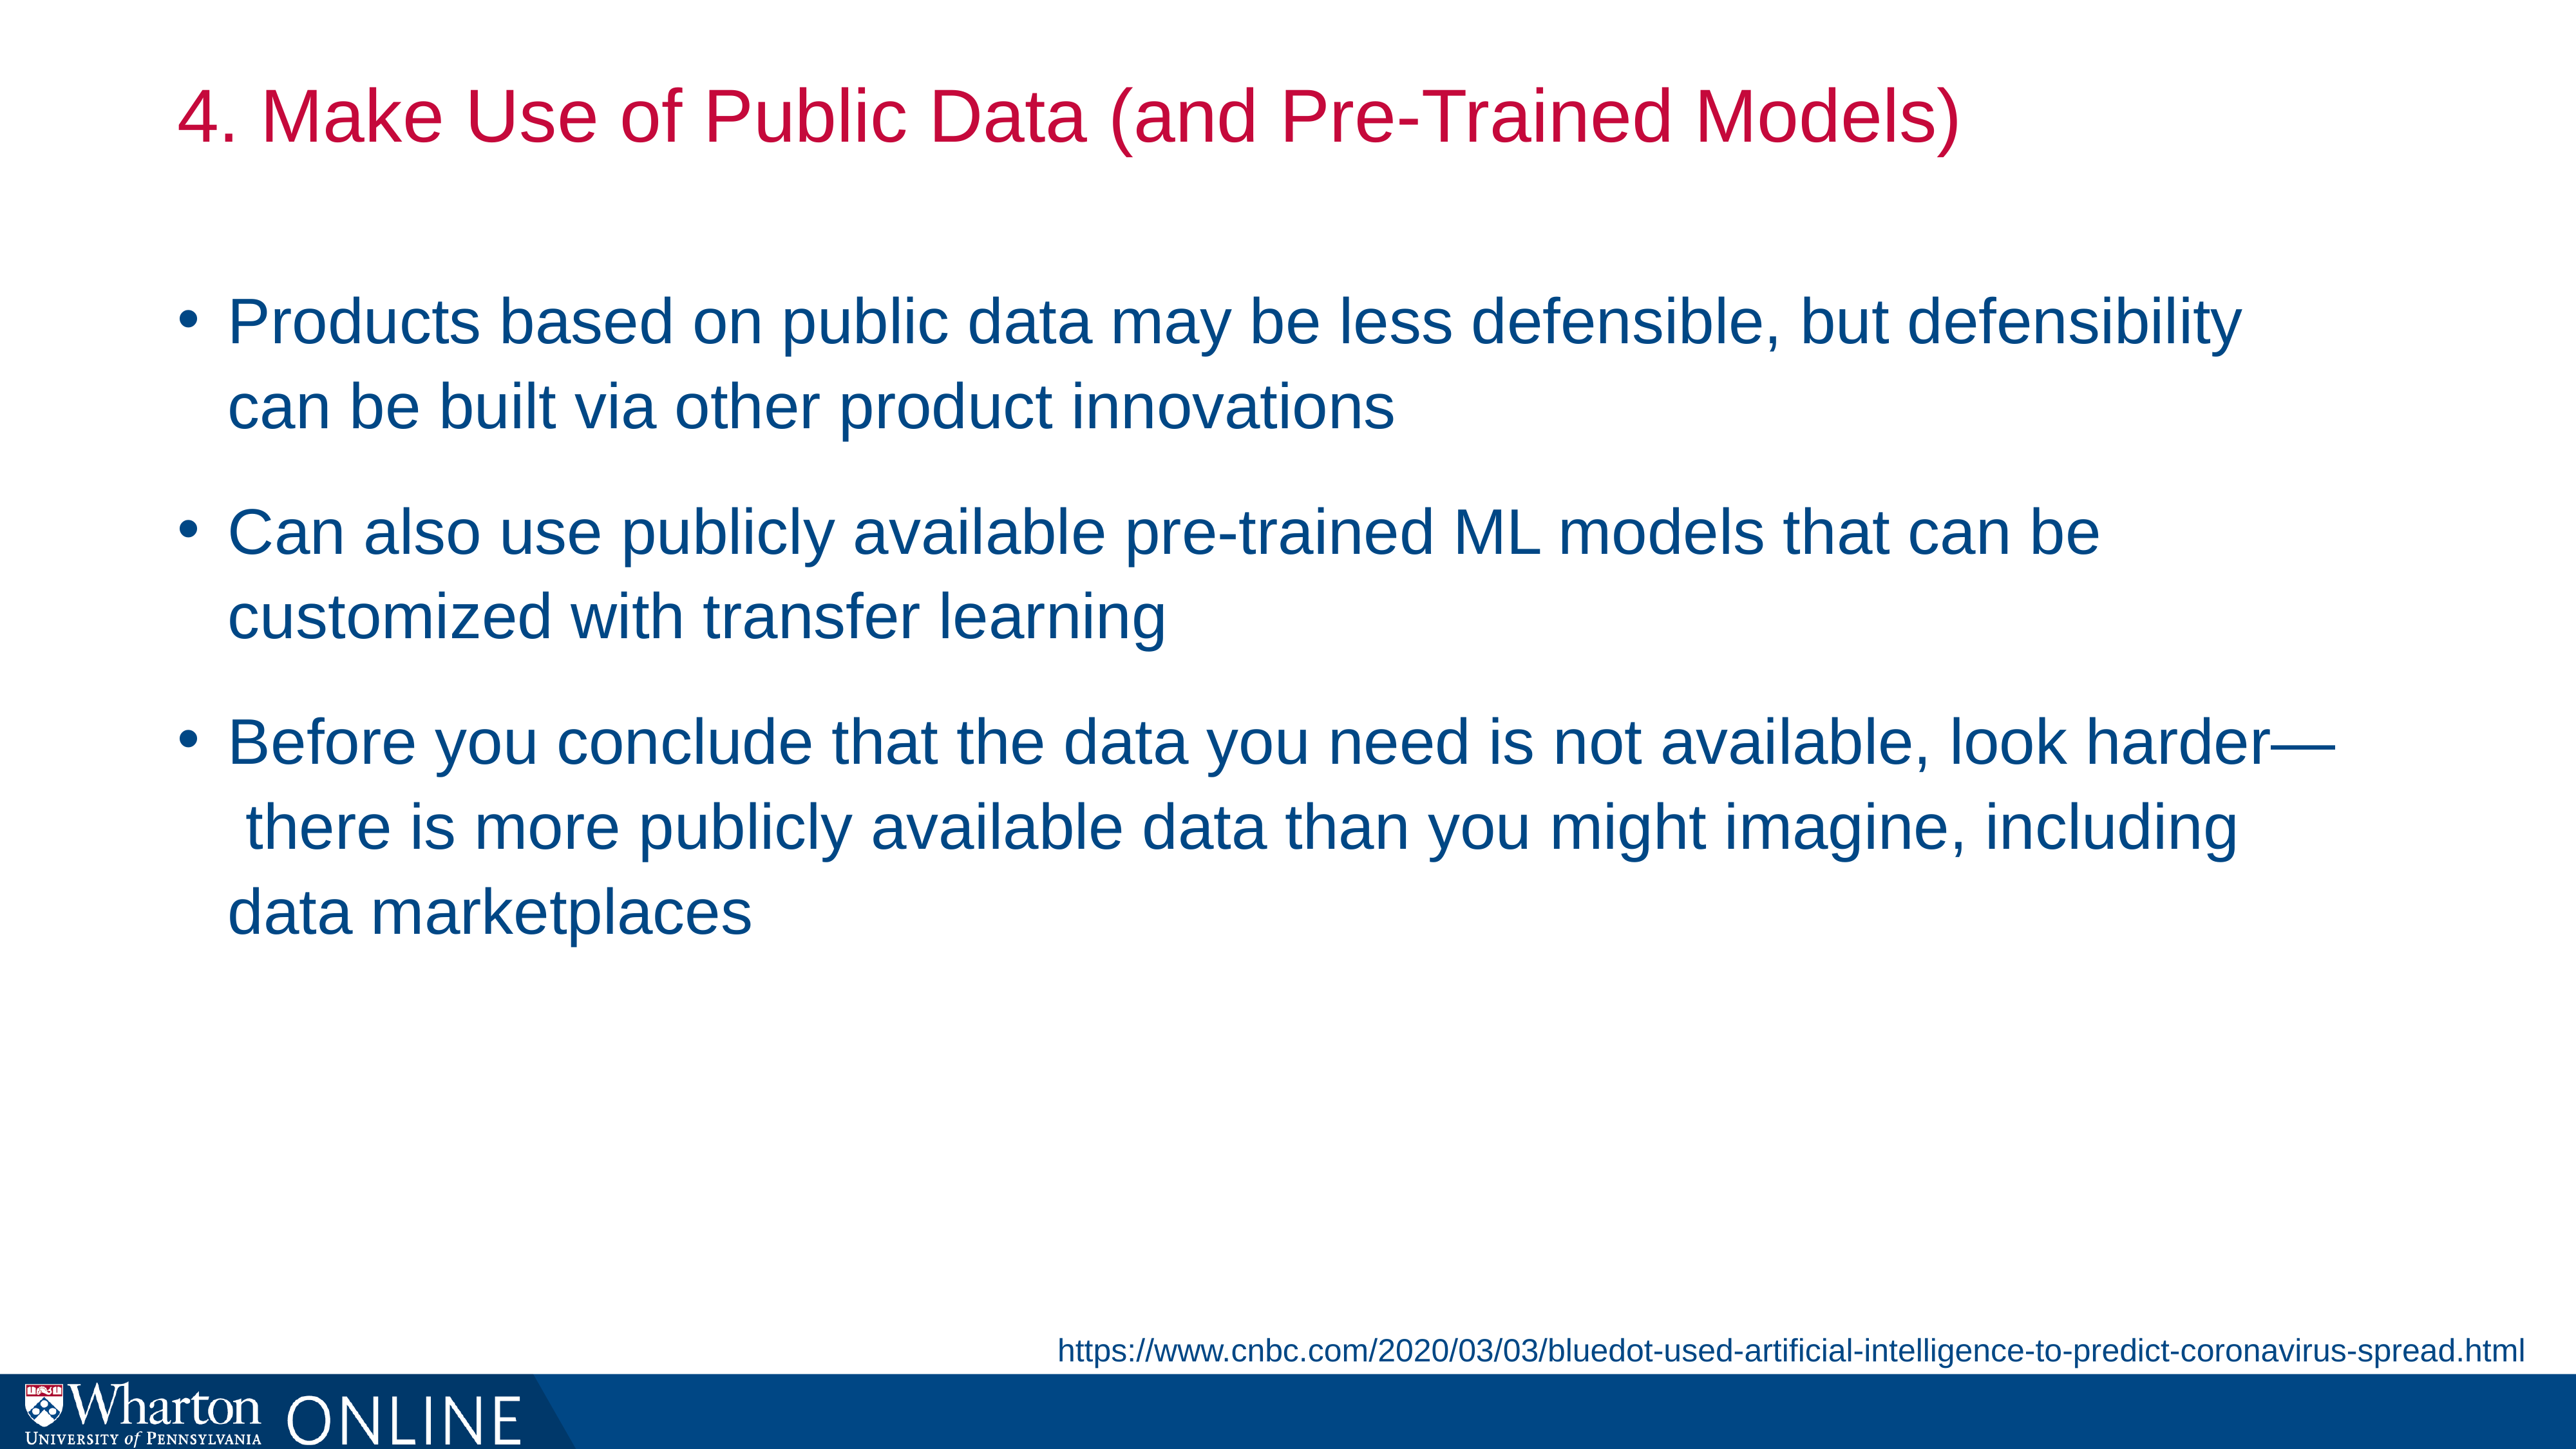

# 4. Make Use of Public Data (and Pre-Trained Models)
Products based on public data may be less defensible, but defensibility can be built via other product innovations
Can also use publicly available pre-trained ML models that can be customized with transfer learning
Before you conclude that the data you need is not available, look harder—  there is more publicly available data than you might imagine, including data marketplaces
https://www.cnbc.com/2020/03/03/bluedot-used-artificial-intelligence-to-predict-coronavirus-spread.html